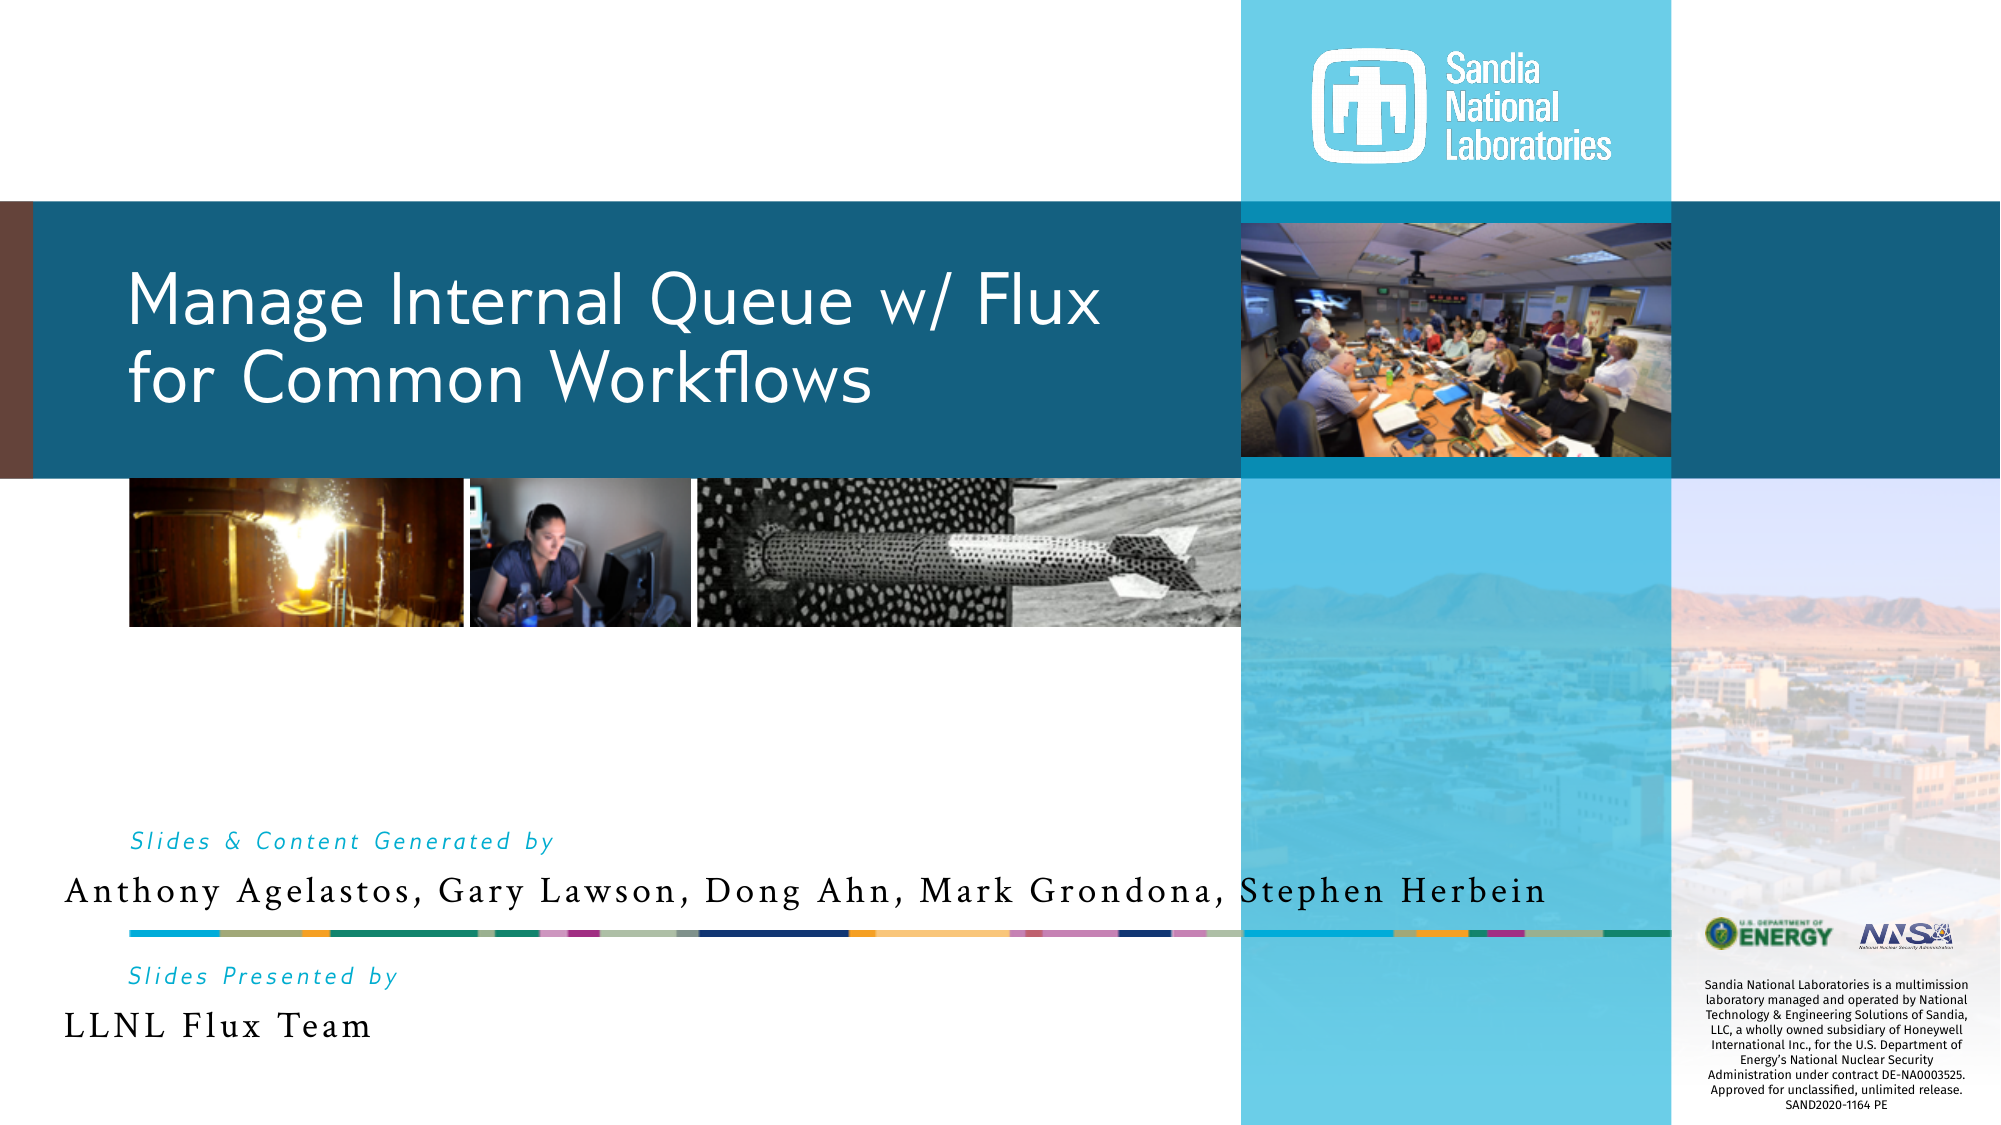

# Manage Internal Queue w/ Flux for Common Workflows
Slides & Content Generated by
Anthony Agelastos, Gary Lawson, Dong Ahn, Mark Grondona, Stephen Herbein
Slides Presented by
LLNL Flux Team